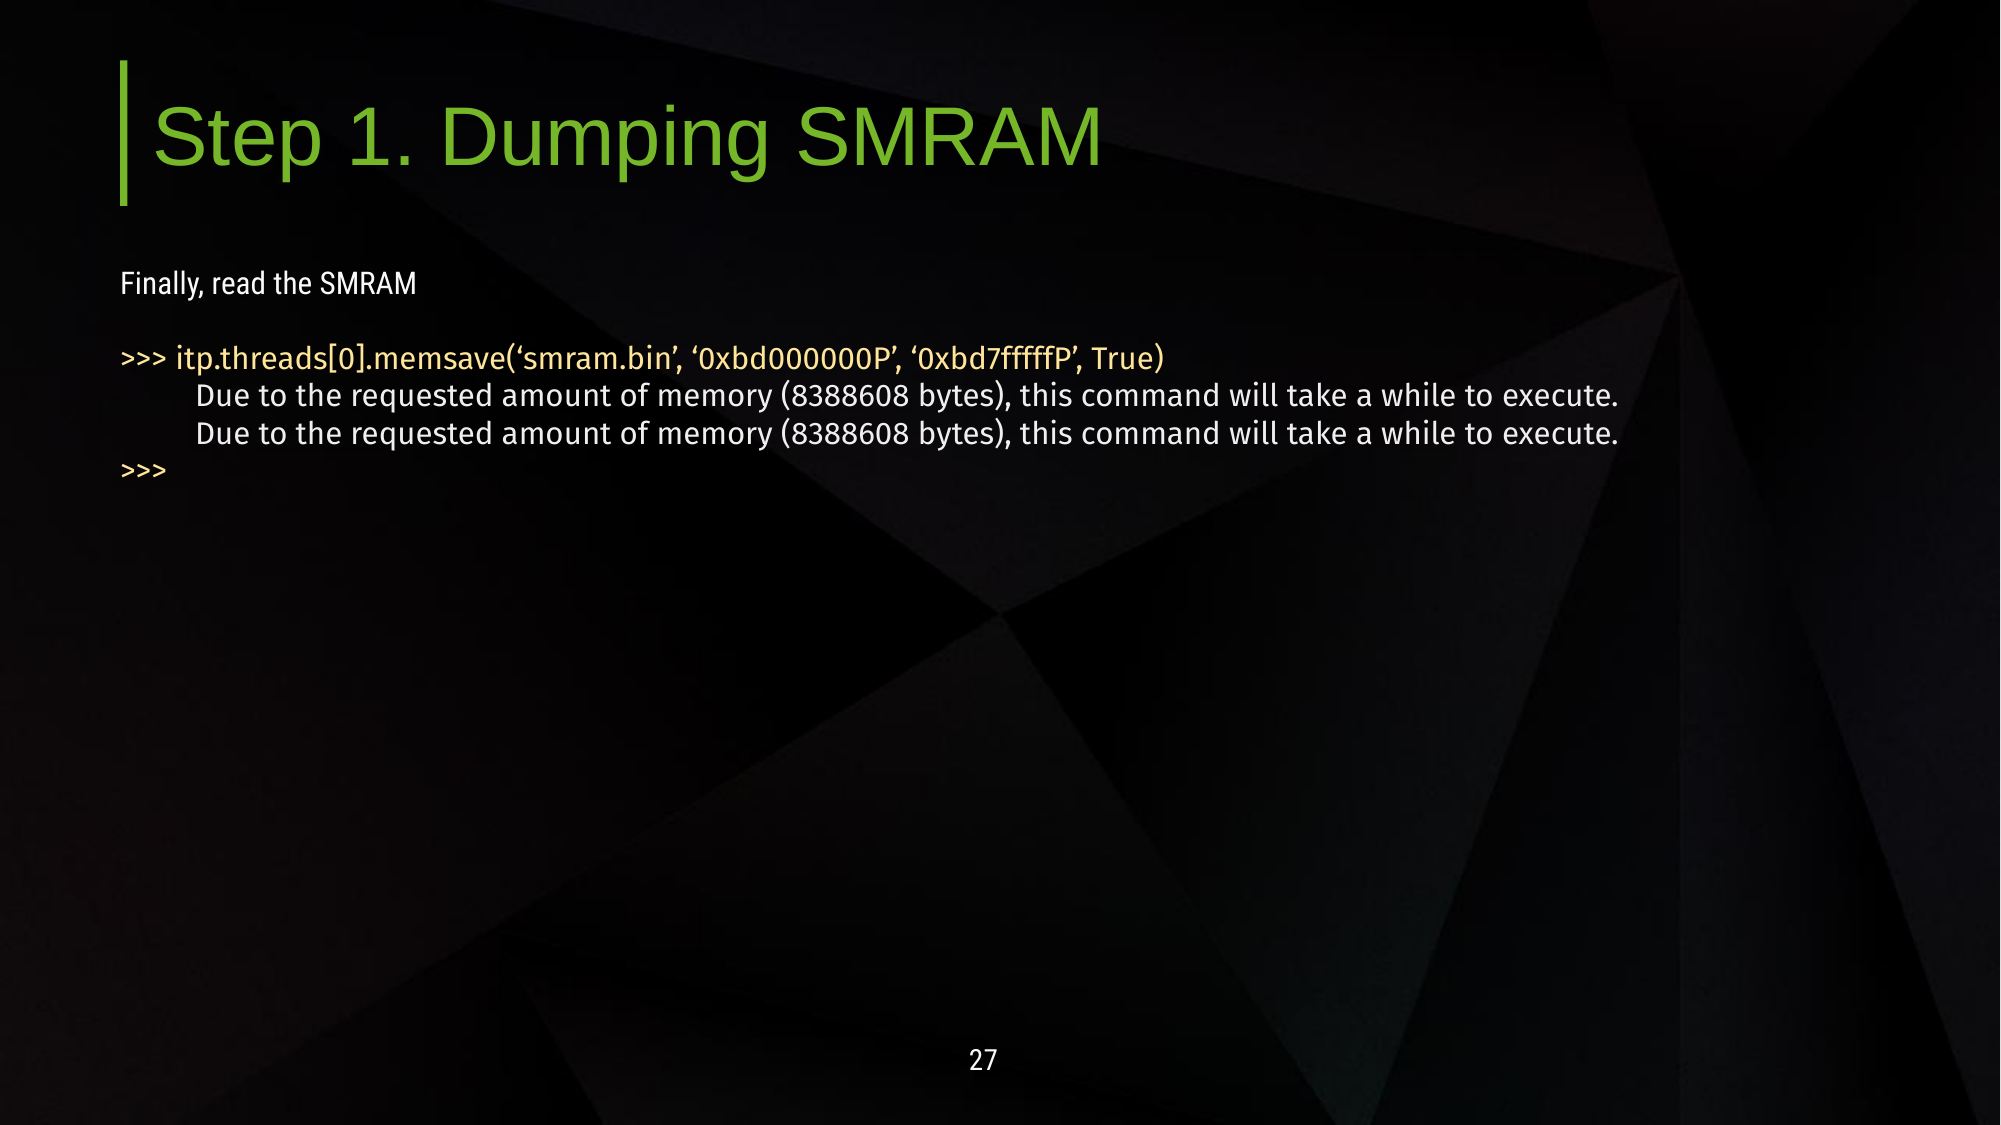

Step 1. Dumping SMRAM
Finally, read the SMRAM
>>> itp.threads[0].memsave(‘smram.bin’, ‘0xbd000000P’, ‘0xbd7fffffP’, True)
Due to the requested amount of memory (8388608 bytes), this command will take a while to execute.
Due to the requested amount of memory (8388608 bytes), this command will take a while to execute.
>>>